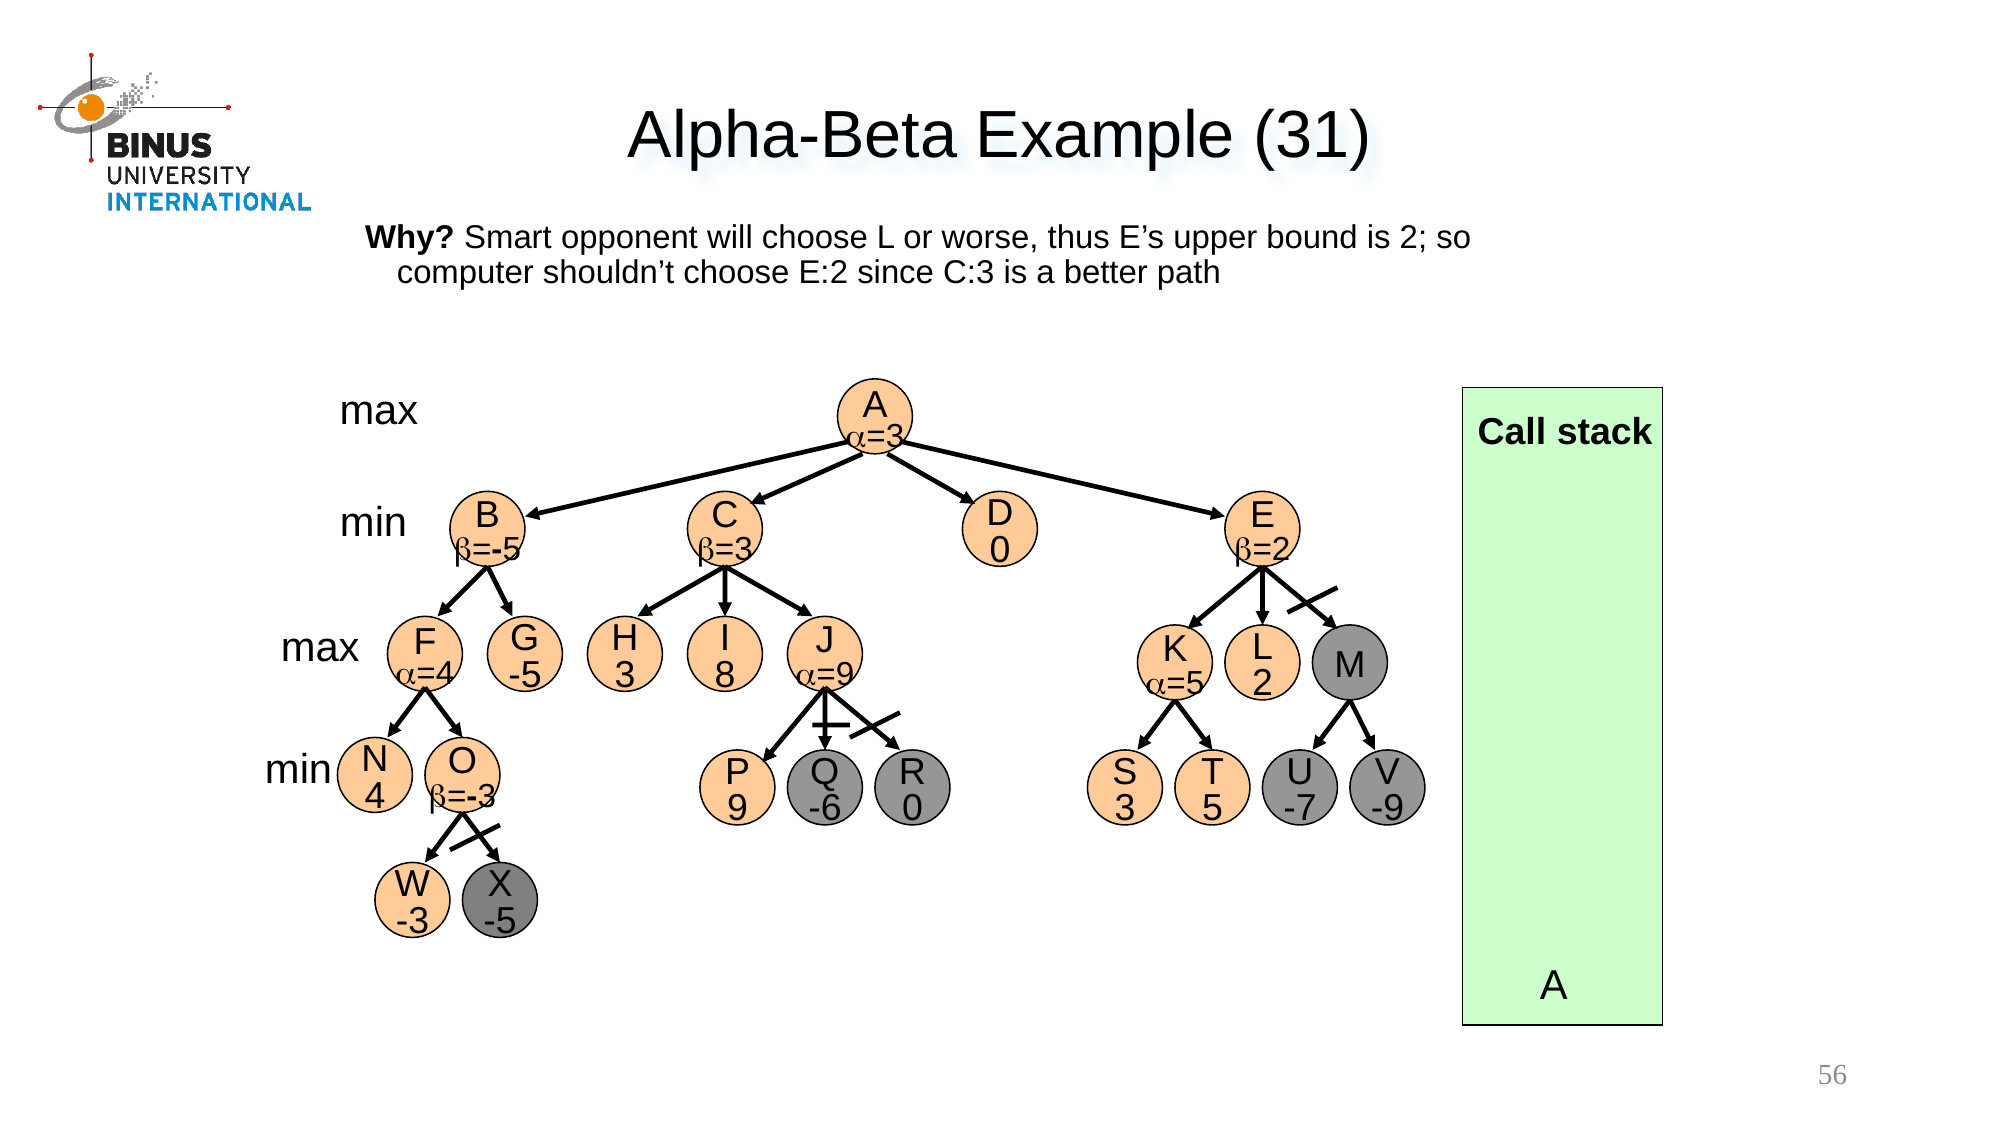

Alpha-Beta Example (31)
Why? Smart opponent will choose L or worse, thus E’s upper bound is 2; so computer shouldn’t choose E:2 since C:3 is a better path
max
A
α=3

Call stack

min
B
β=-5
C
β=3
D
0
E
β=2

max
F
α=4
G
-5
H
3
I
8
J
α=9
K
α=5
L
2
M

min
N
4
O
β=-3
P
9
Q
-6
R
0
S
3
T
5
U
-7
V
-9

W
-3
X
-5
A
56